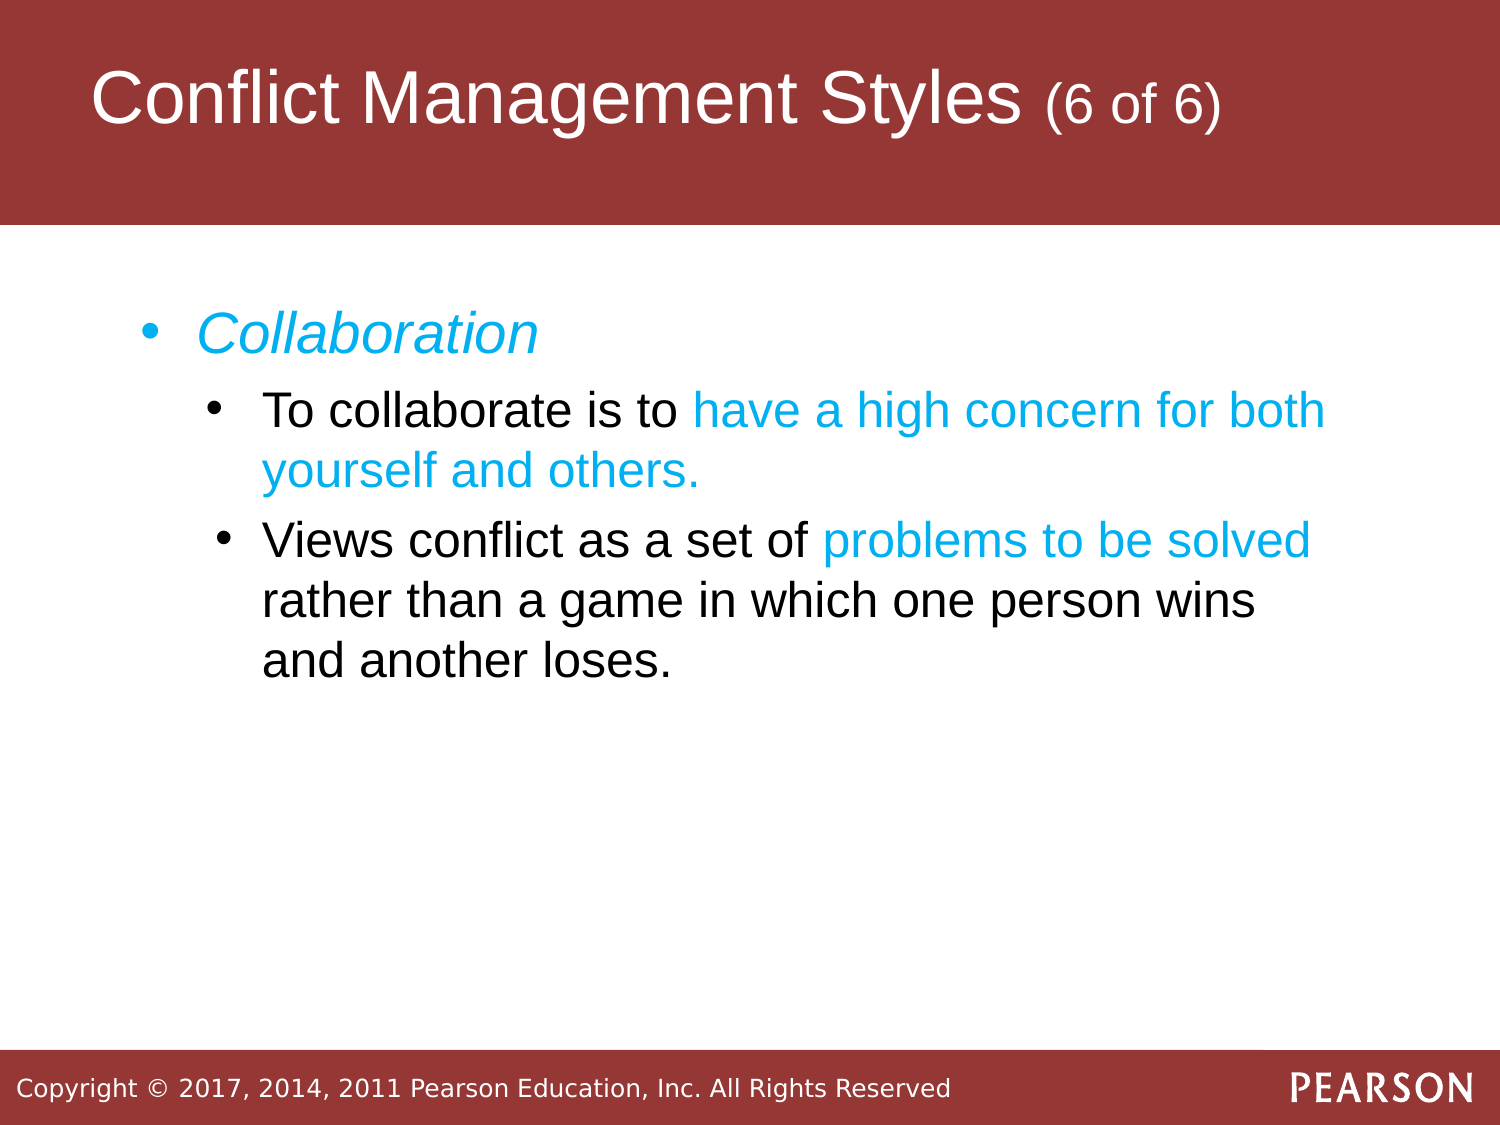

# Conflict Management Styles (6 of 6)
Collaboration
To collaborate is to have a high concern for both yourself and others.
Views conflict as a set of problems to be solved rather than a game in which one person wins and another loses.